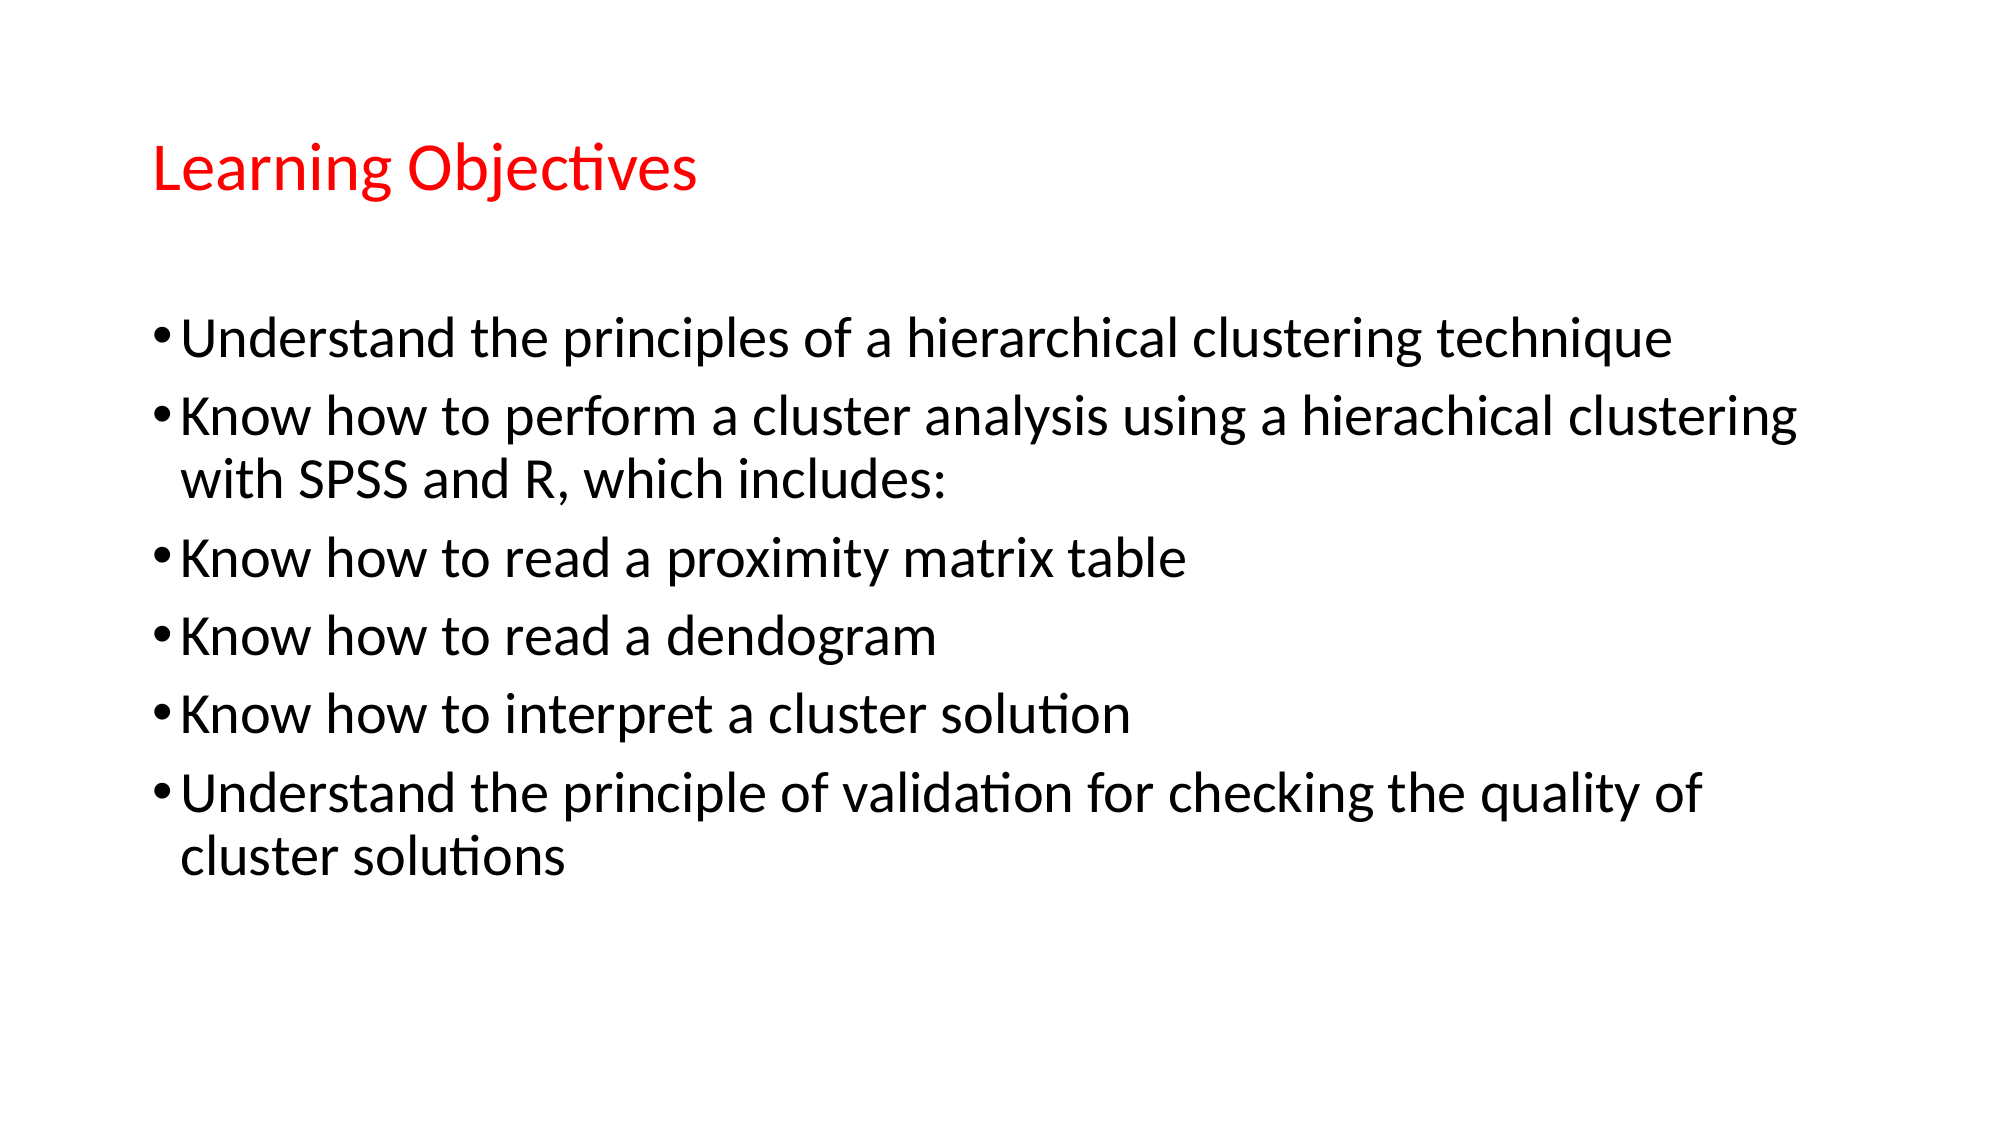

# Learning Objectives
Understand the principles of a hierarchical clustering technique
Know how to perform a cluster analysis using a hierachical clustering with SPSS and R, which includes:
Know how to read a proximity matrix table
Know how to read a dendogram
Know how to interpret a cluster solution
Understand the principle of validation for checking the quality of cluster solutions